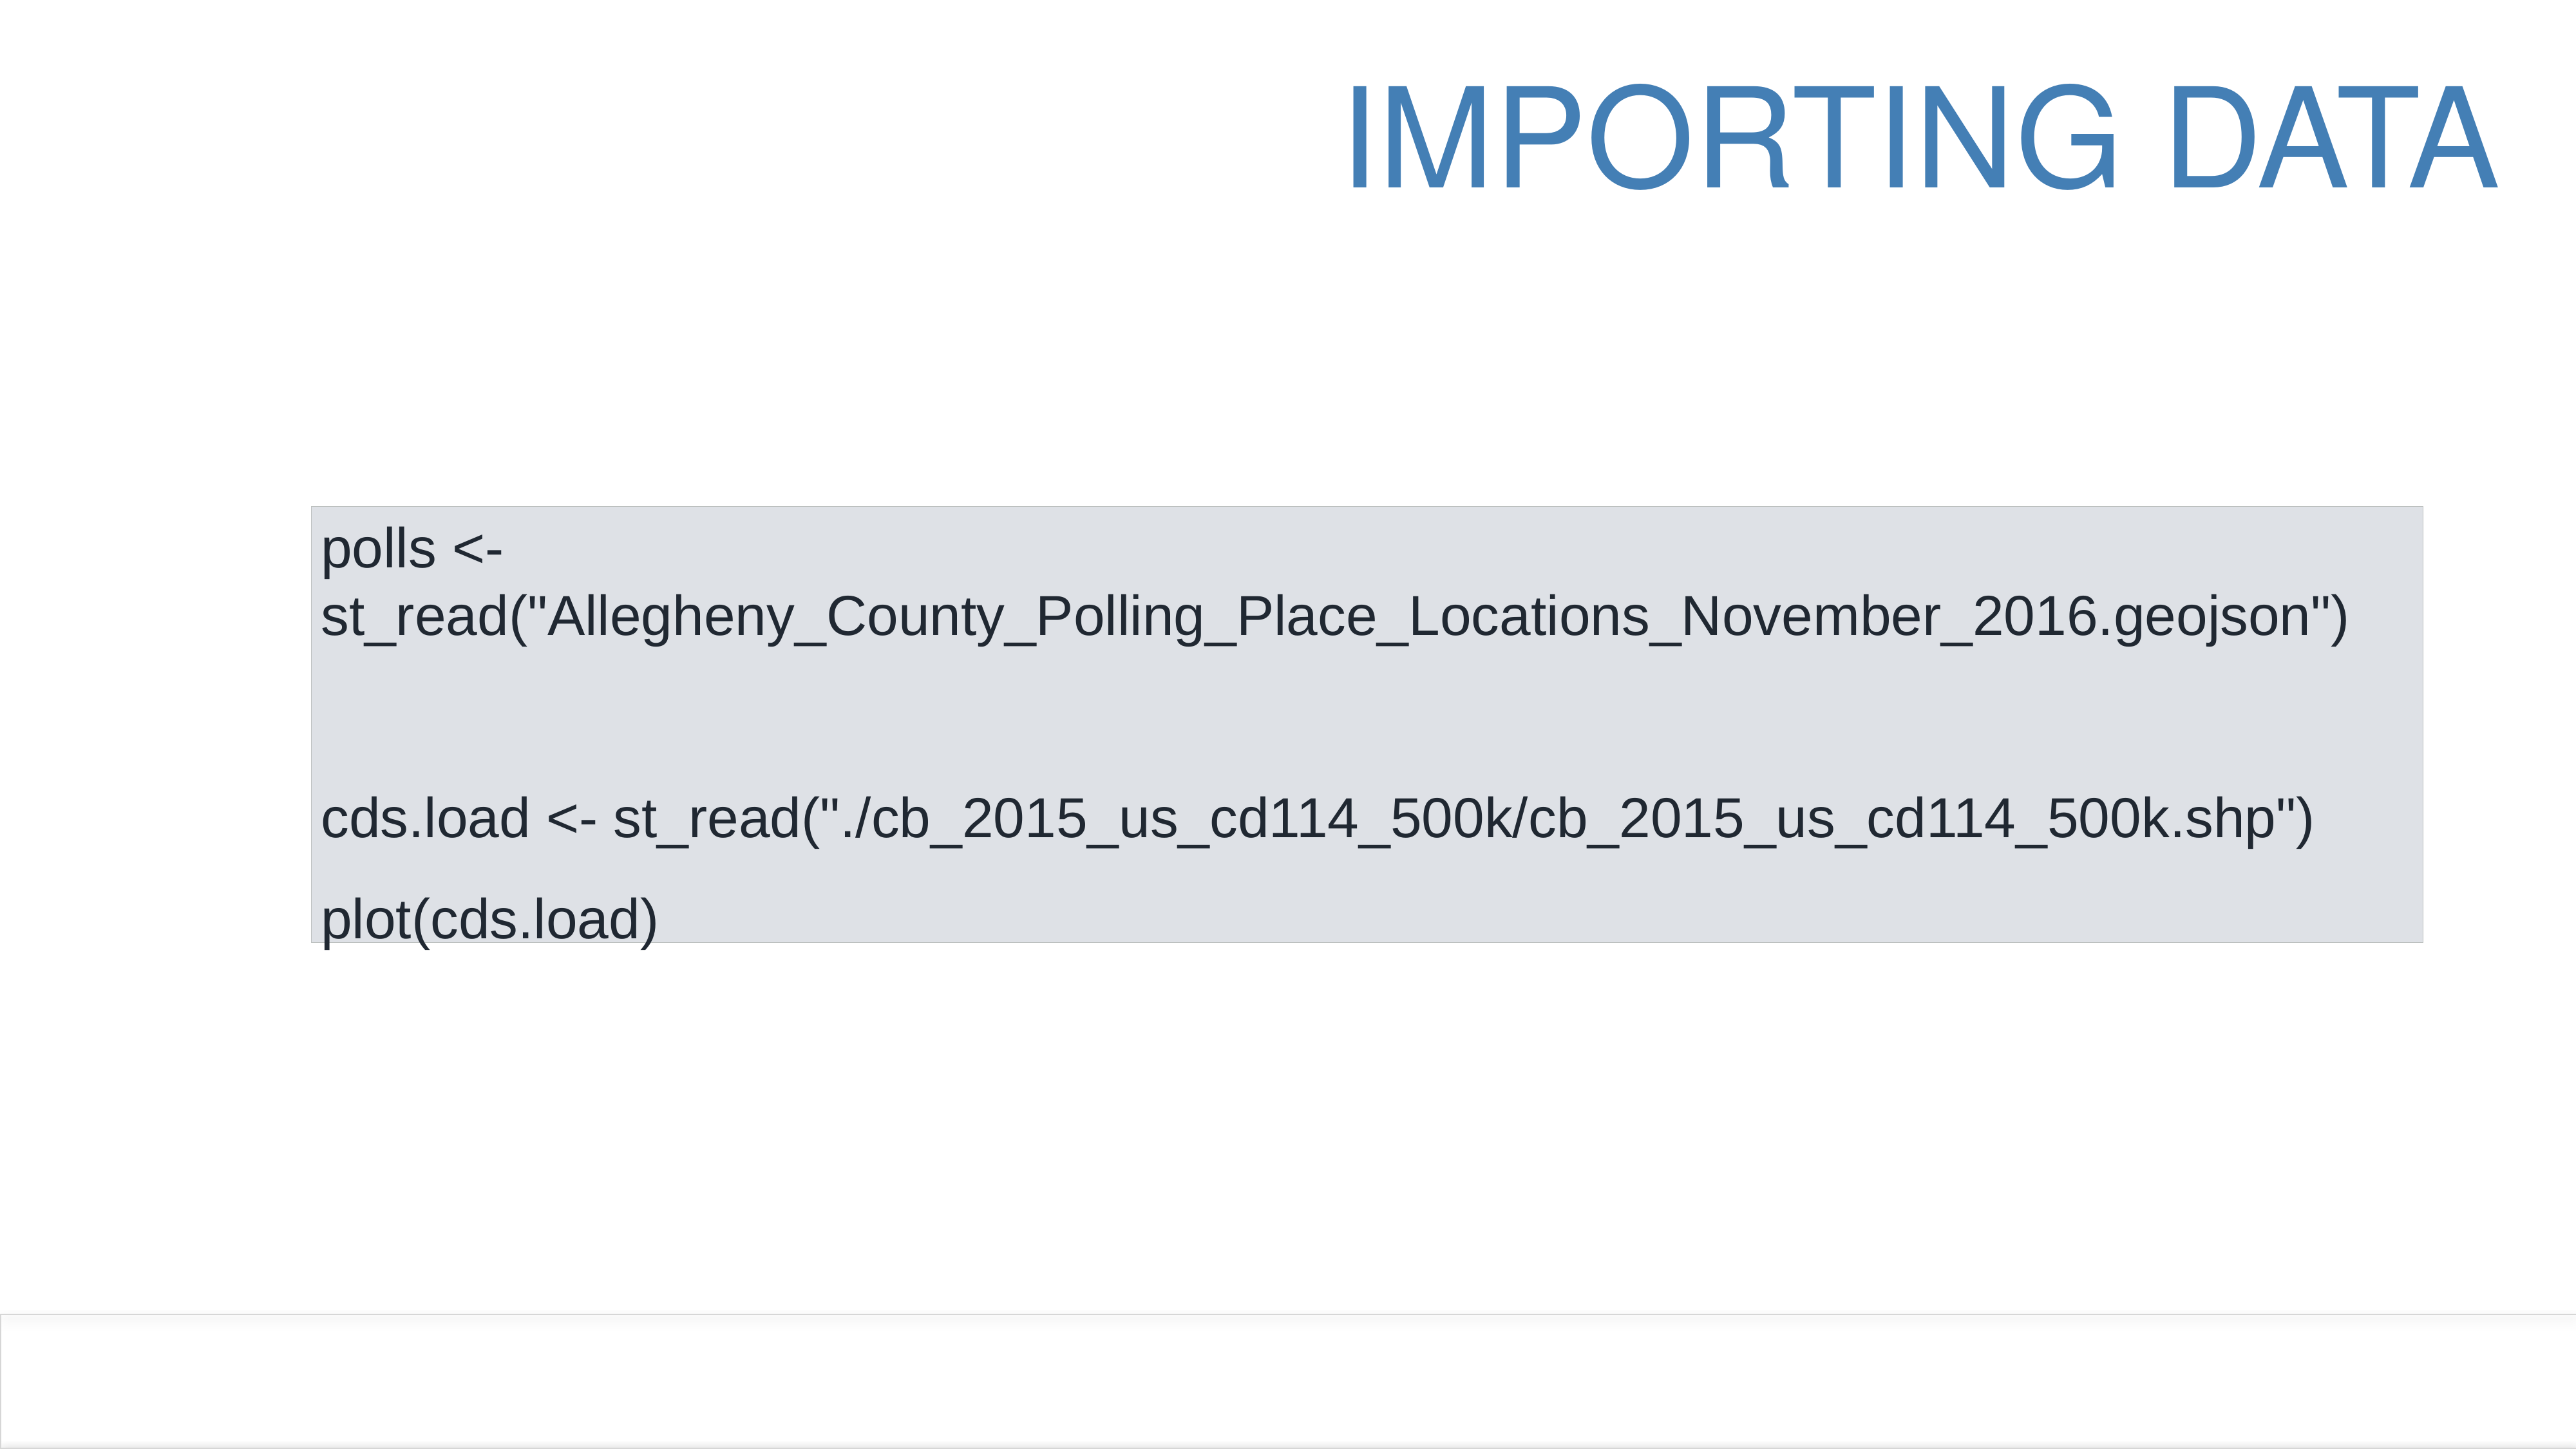

# Importing data
polls <- st_read("Allegheny_County_Polling_Place_Locations_November_2016.geojson")

cds.load <- st_read("./cb_2015_us_cd114_500k/cb_2015_us_cd114_500k.shp")
plot(cds.load)